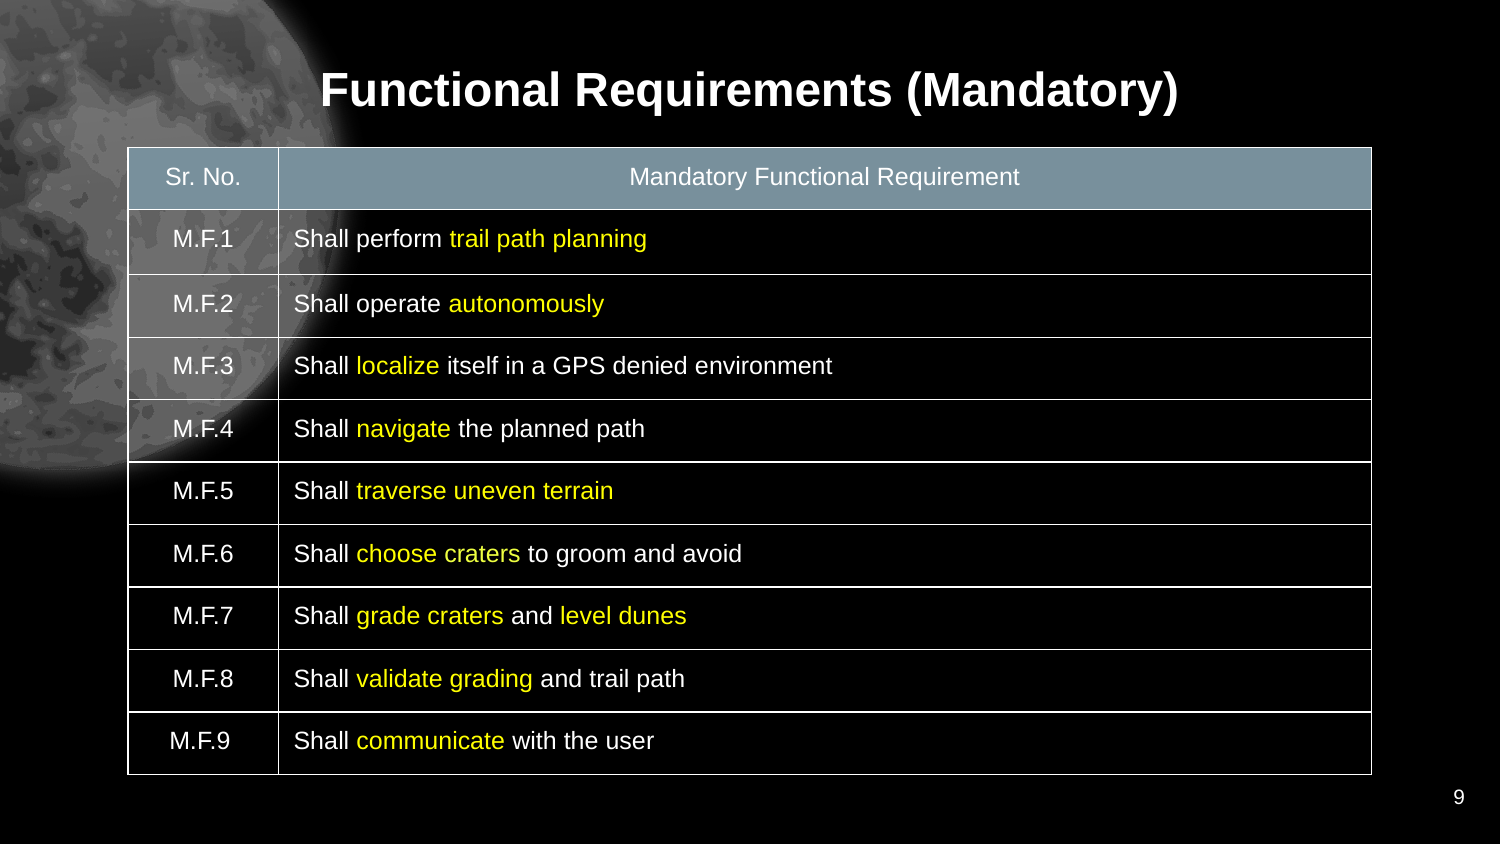

# Functional Requirements (Mandatory)

| Sr. No. | Mandatory Functional Requirement |
| --- | --- |
| M.F.1 | Shall perform trail path planning |
| M.F.2 | Shall operate autonomously |
| M.F.3 | Shall localize itself in a GPS denied environment |
| M.F.4 | Shall navigate the planned path |
| M.F.5 | Shall traverse uneven terrain |
| M.F.6 | Shall choose craters to groom and avoid |
| M.F.7 | Shall grade craters and level dunes |
| M.F.8 | Shall validate grading and trail path |
| M.F.9 | Shall communicate with the user |
9